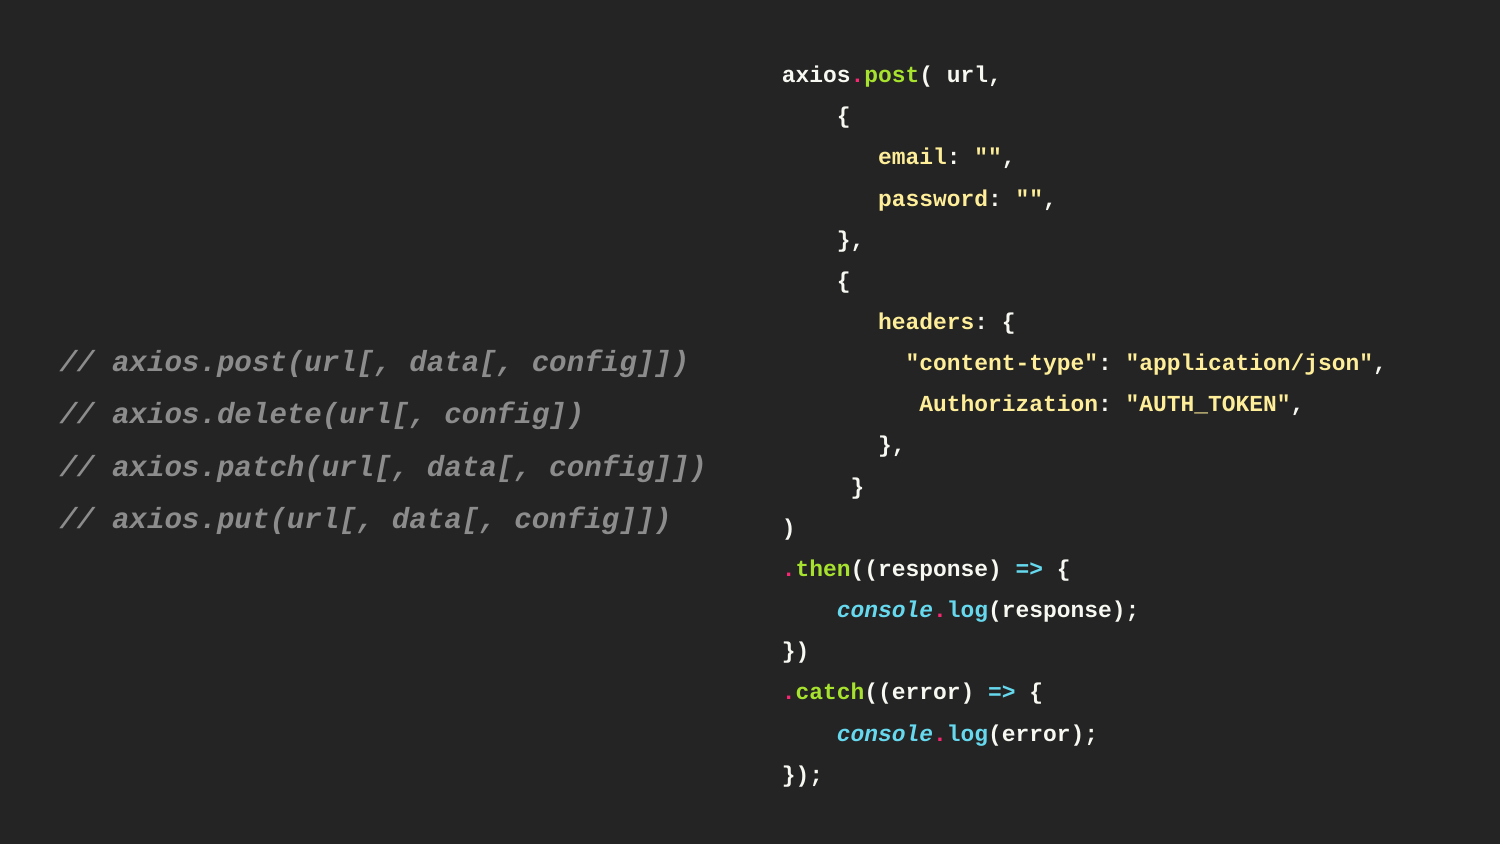

axios.post( url,
    {
       email: "",
       password: "",
    },
    {
       headers: {
         "content-type": "application/json",
          Authorization: "AUTH_TOKEN",
       },
     }
)
.then((response) => {
    console.log(response);
})
.catch((error) => {
    console.log(error);
});
// axios.post(url[, data[, config]])
// axios.delete(url[, config])
// axios.patch(url[, data[, config]])
// axios.put(url[, data[, config]])